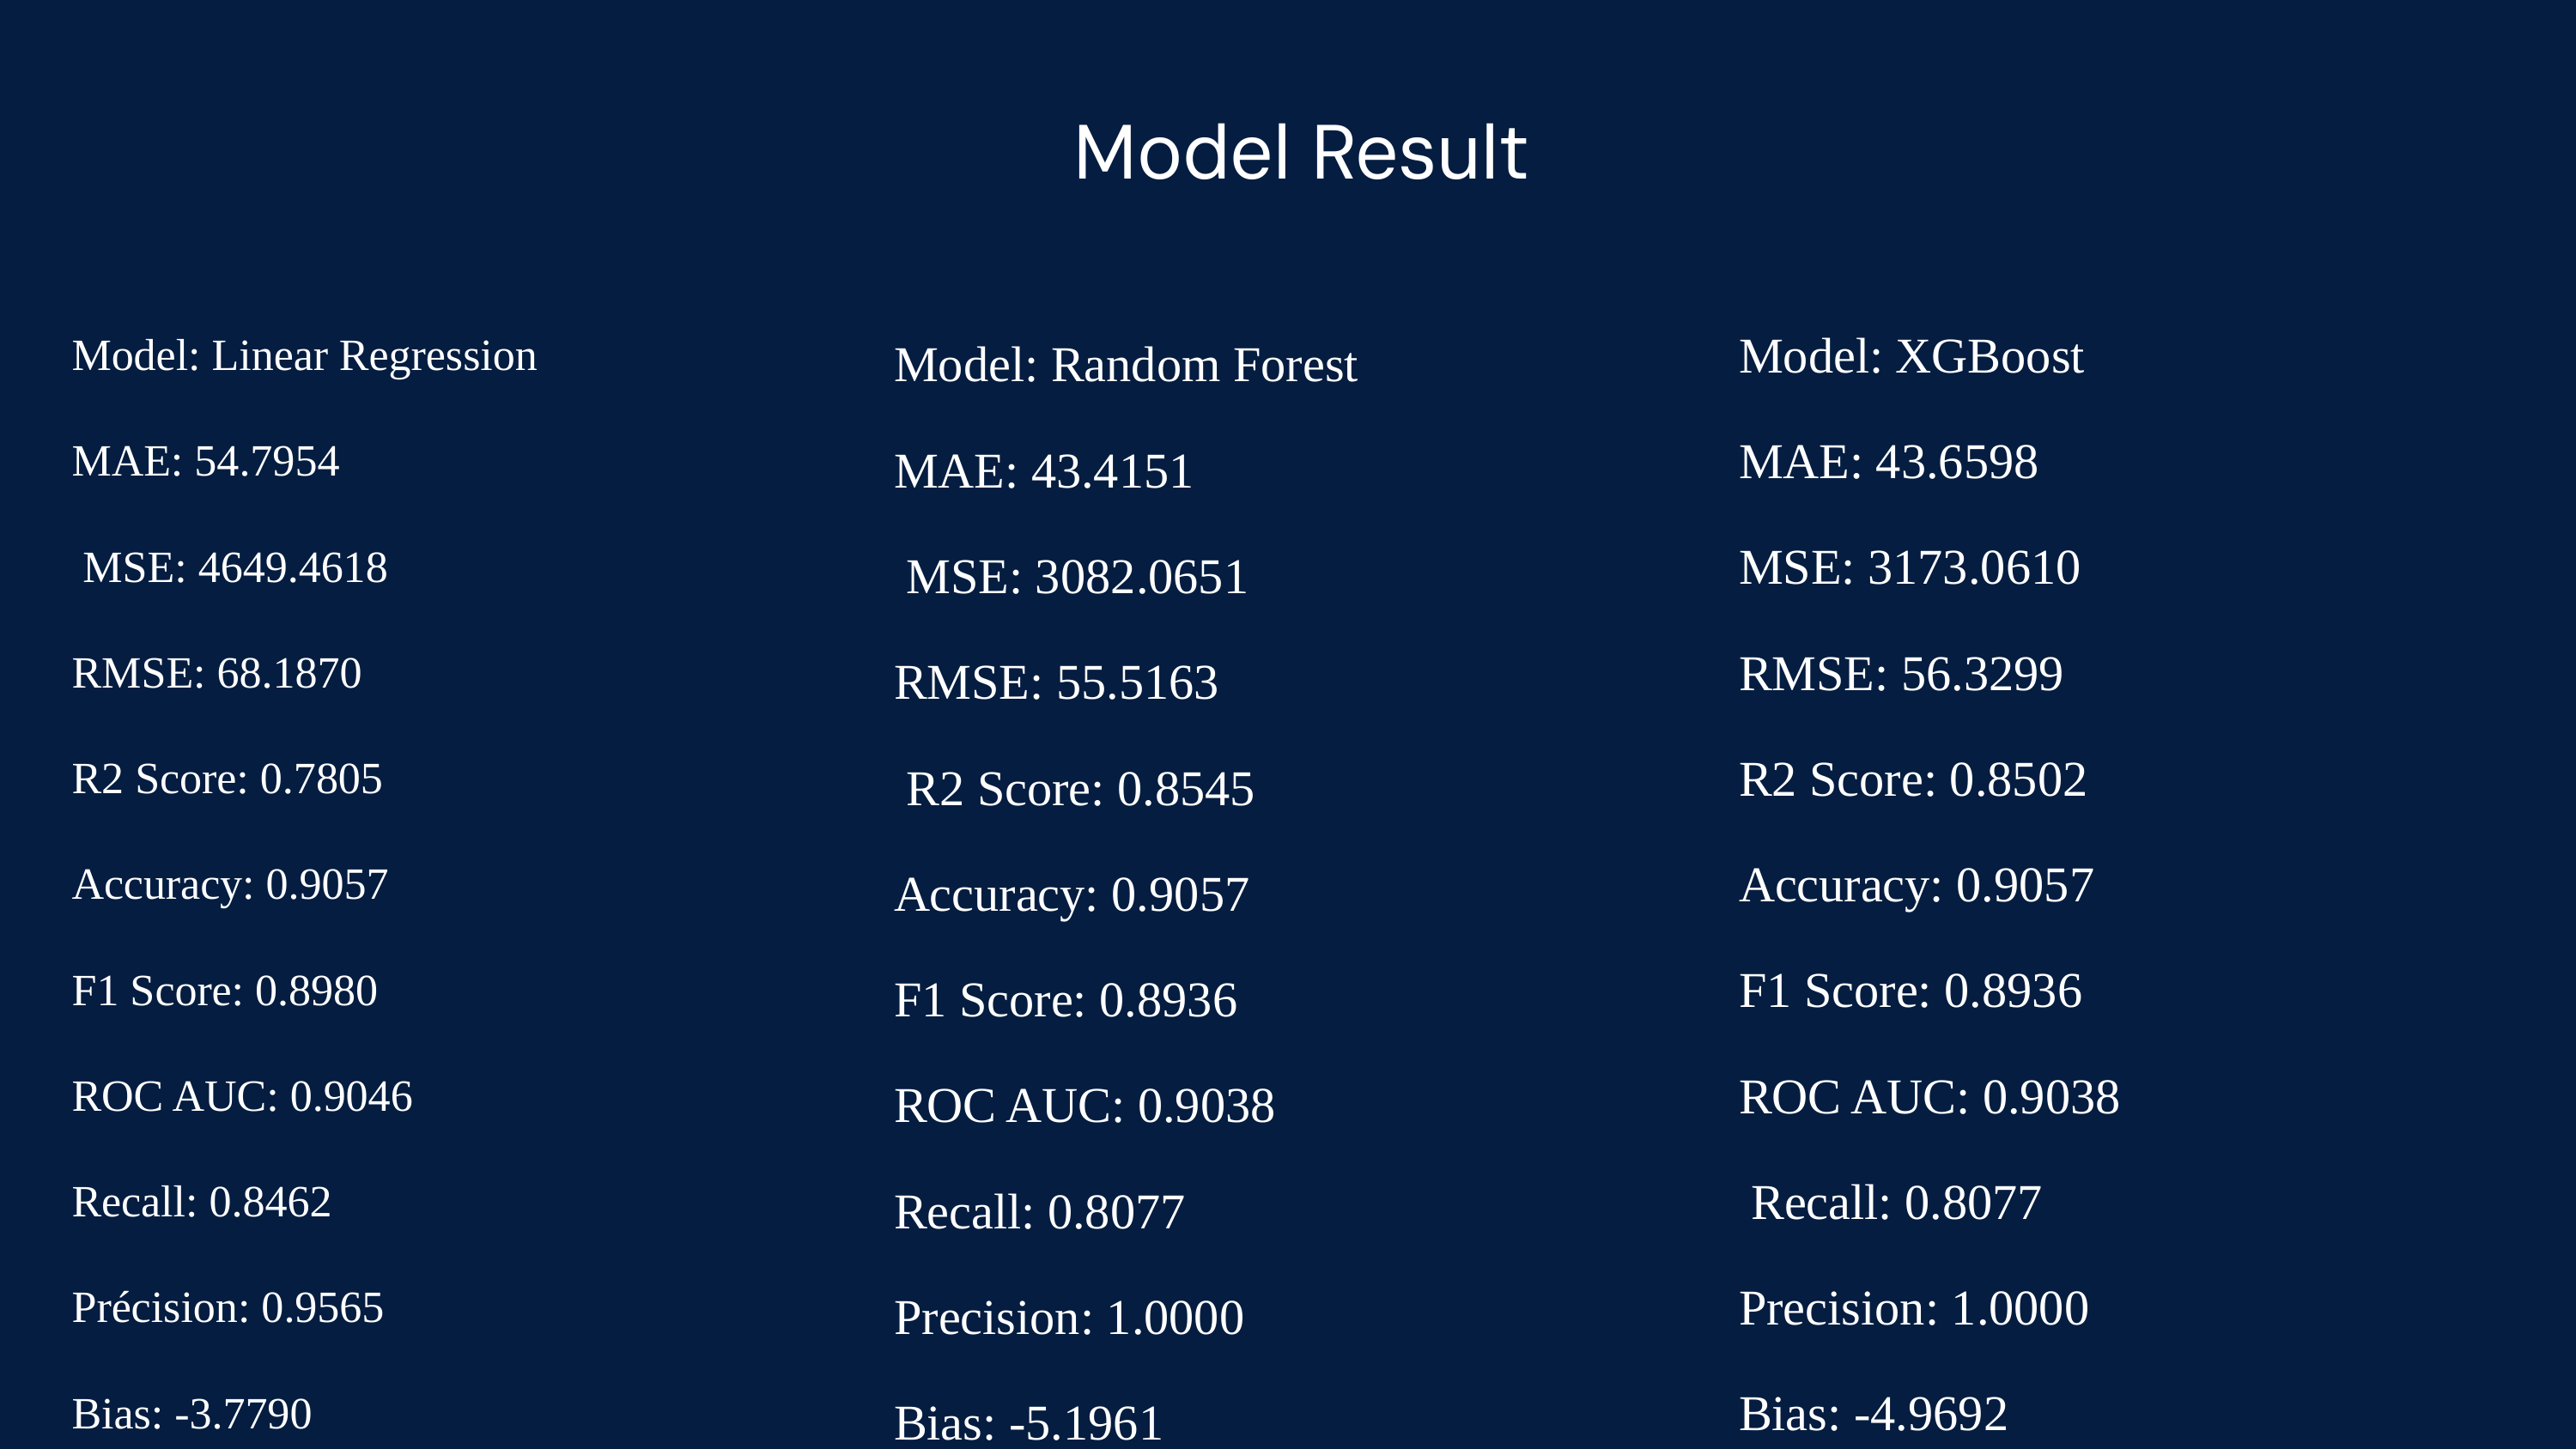

Model Result
Model: Linear Regression
MAE: 54.7954
 MSE: 4649.4618
RMSE: 68.1870
R2 Score: 0.7805
Accuracy: 0.9057
F1 Score: 0.8980
ROC AUC: 0.9046
Recall: 0.8462
Précision: 0.9565
Bias: -3.7790
Model: XGBoost
MAE: 43.6598
MSE: 3173.0610
RMSE: 56.3299
R2 Score: 0.8502
Accuracy: 0.9057
F1 Score: 0.8936
ROC AUC: 0.9038
 Recall: 0.8077
Precision: 1.0000
Bias: -4.9692
Model: Random Forest
MAE: 43.4151
 MSE: 3082.0651
RMSE: 55.5163
 R2 Score: 0.8545
Accuracy: 0.9057
F1 Score: 0.8936
ROC AUC: 0.9038
Recall: 0.8077
Precision: 1.0000
Bias: -5.1961